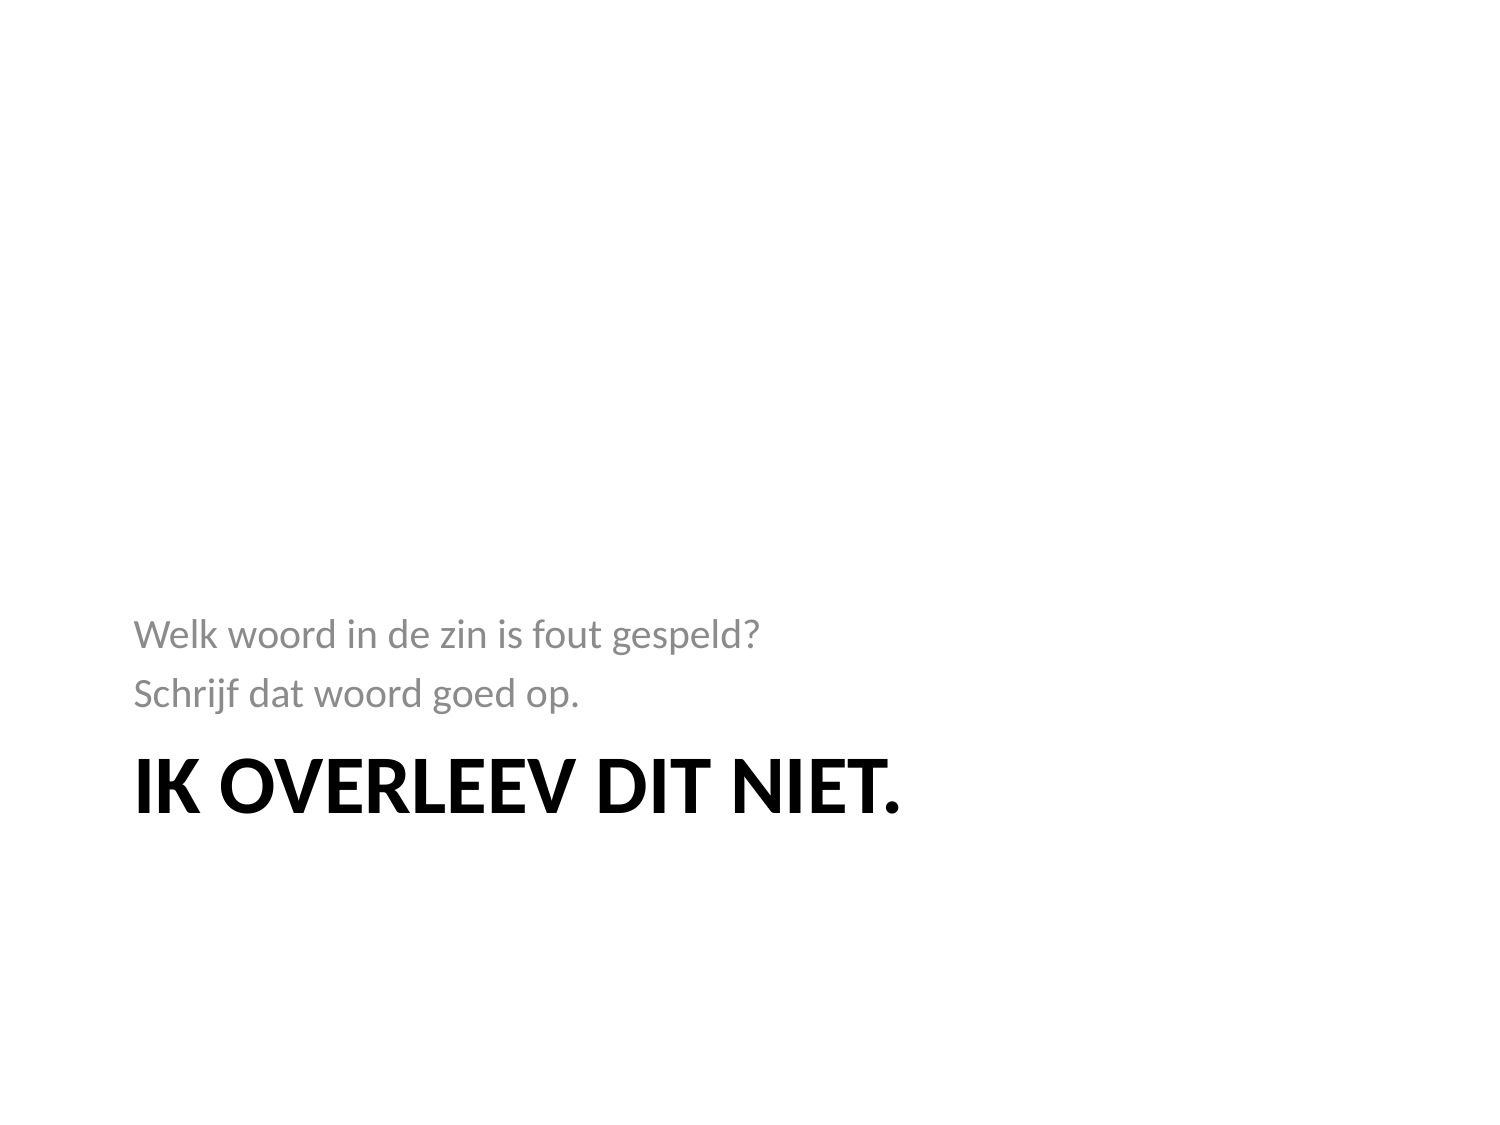

Welk woord in de zin is fout gespeld?
Schrijf dat woord goed op.
# Ik overleev dit niet.